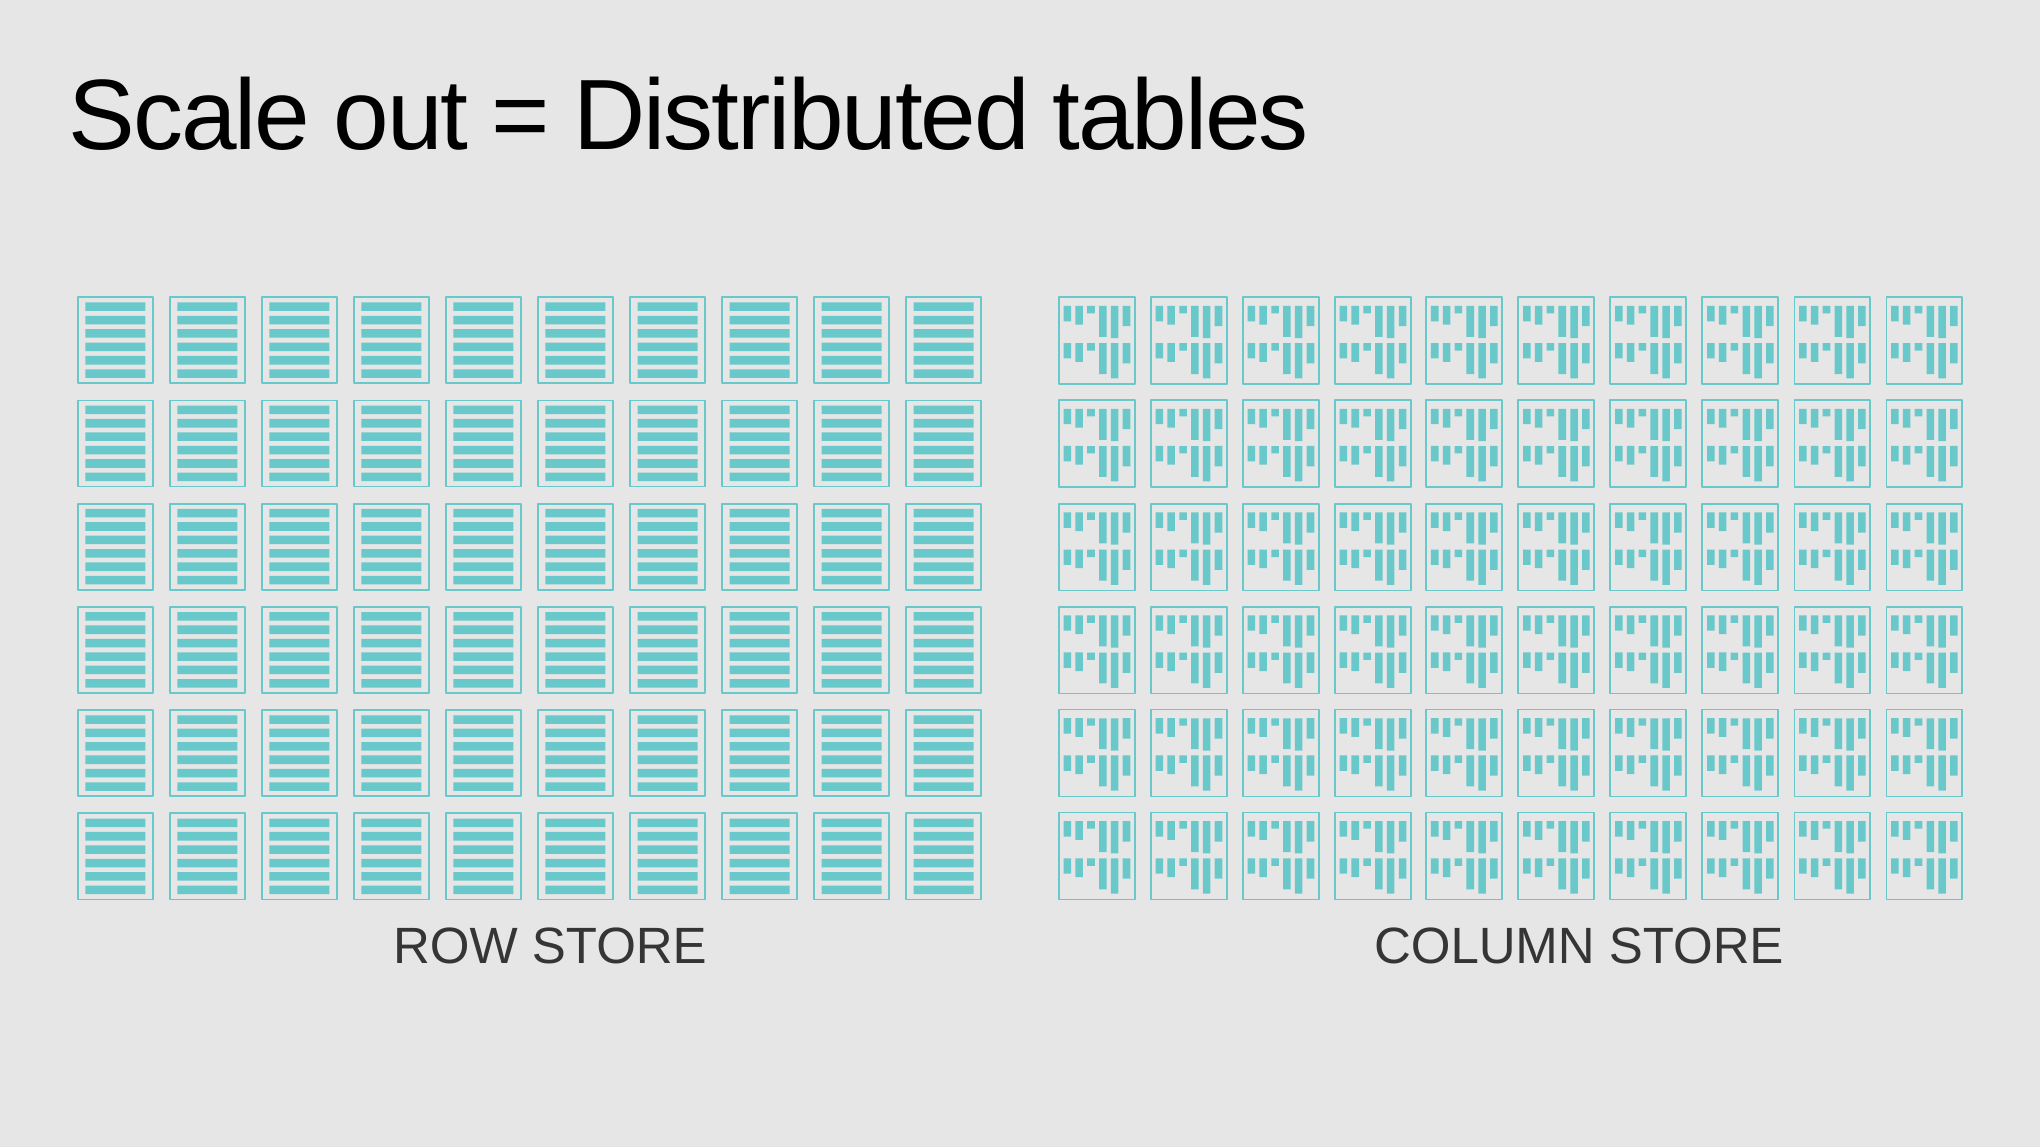

# Scale out = Distributed tables

ROW STORE
COLUMN STORE